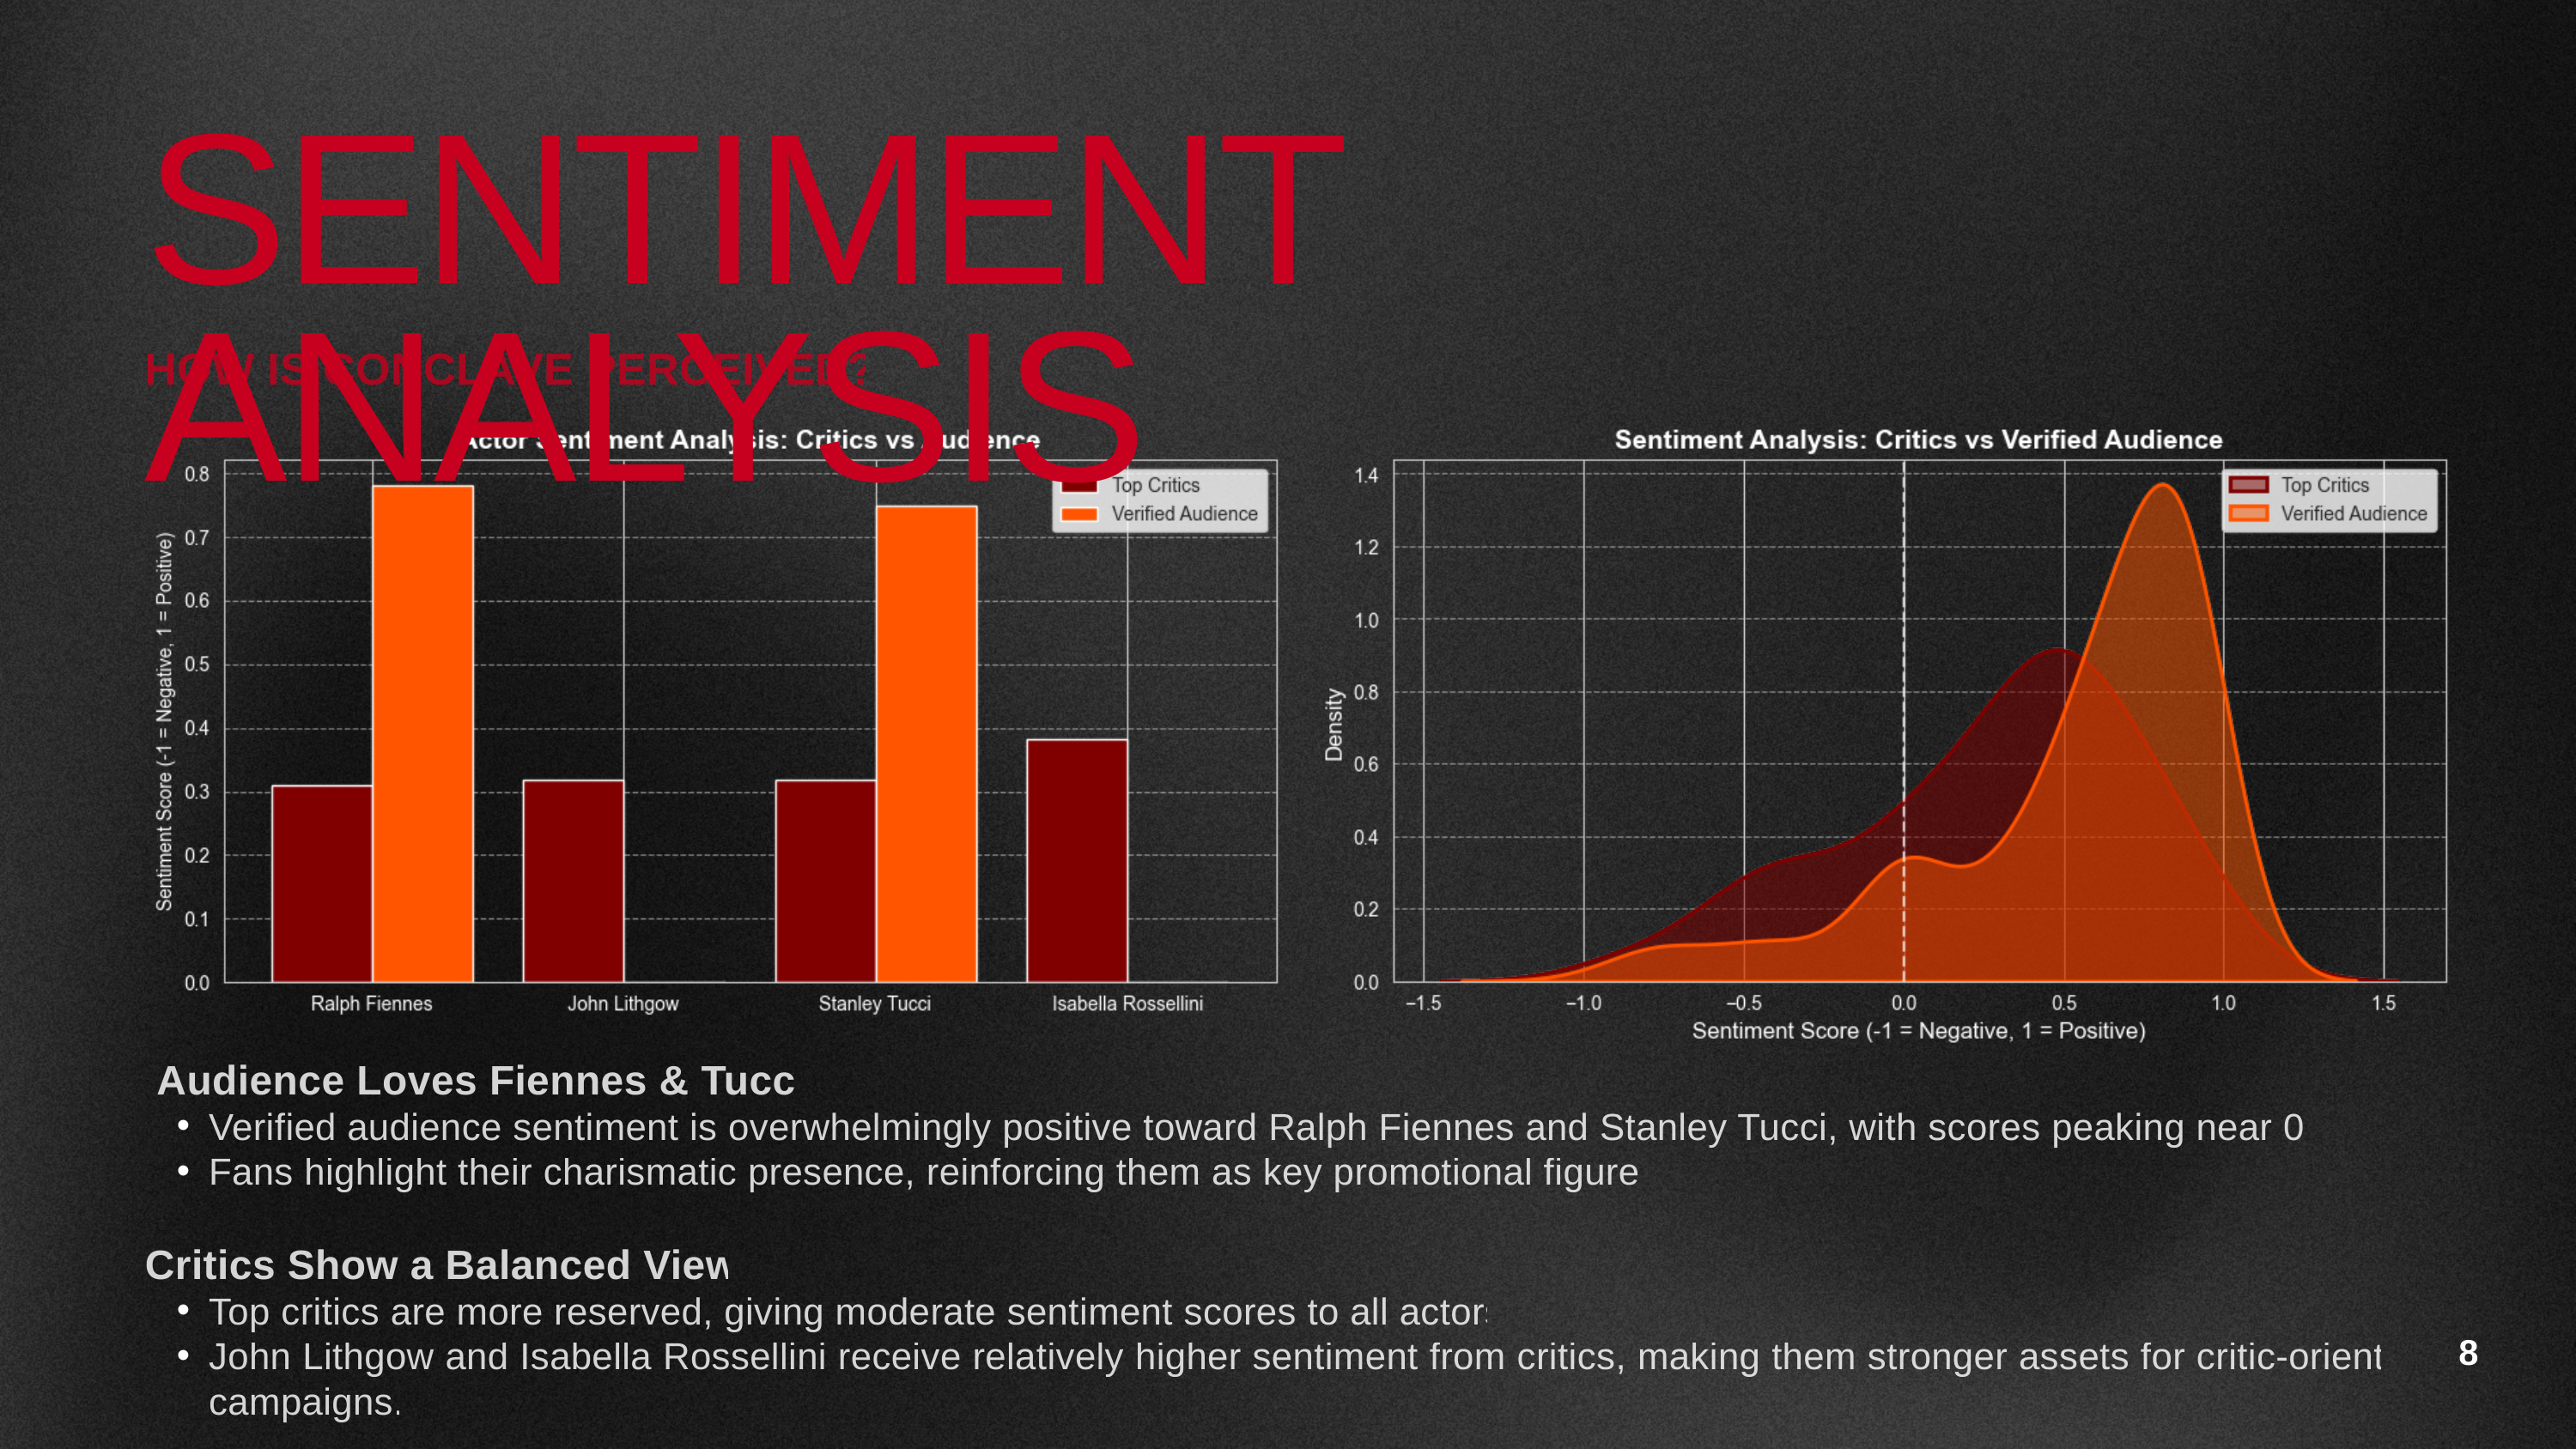

SENTIMENT ANALYSIS
HOW IS CONCLAVE PERCEIVED?

 Audience Loves Fiennes & Tucci
Verified audience sentiment is overwhelmingly positive toward Ralph Fiennes and Stanley Tucci, with scores peaking near 0.8.
Fans highlight their charismatic presence, reinforcing them as key promotional figures.

Critics Show a Balanced View
Top critics are more reserved, giving moderate sentiment scores to all actors.
John Lithgow and Isabella Rossellini receive relatively higher sentiment from critics, making them stronger assets for critic-oriented campaigns.

8